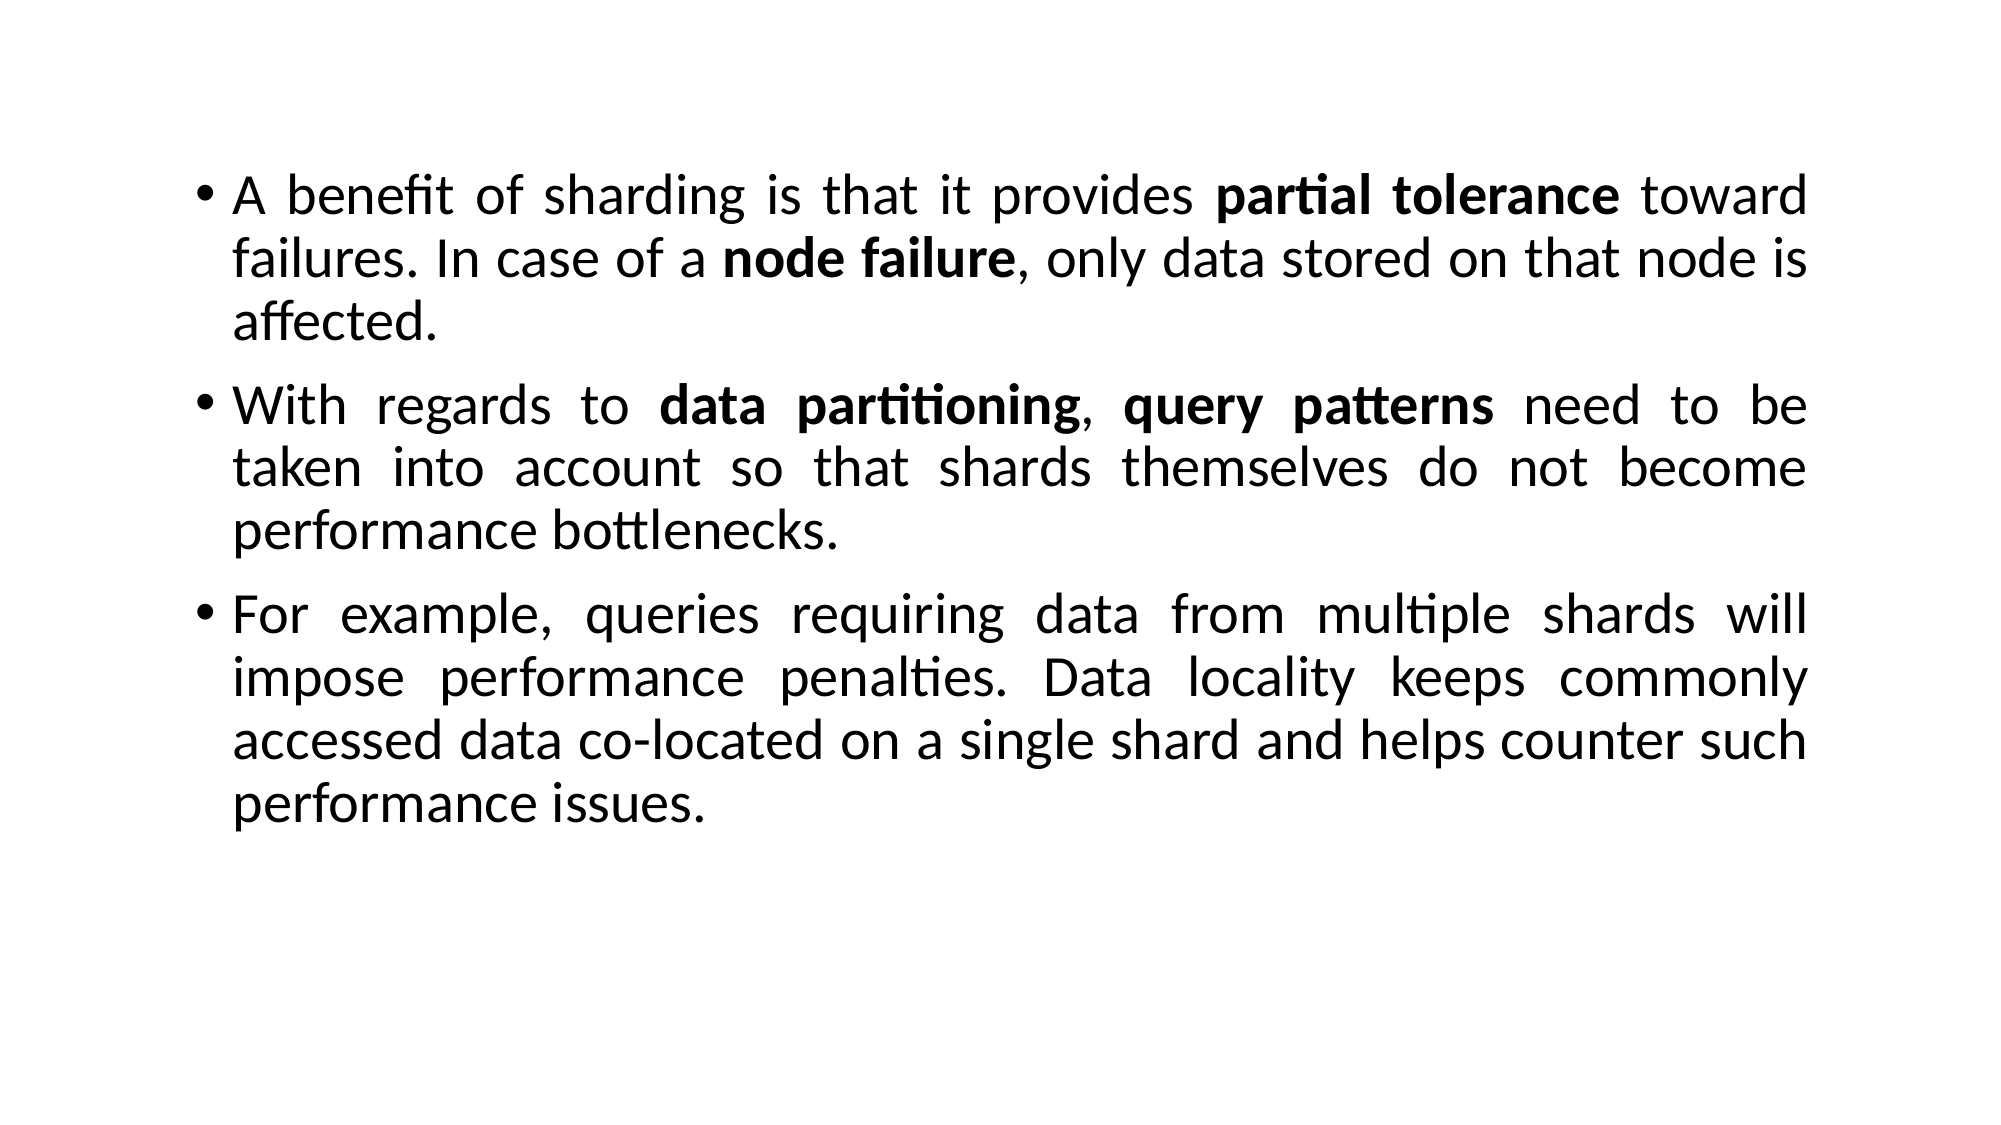

A benefit of sharding is that it provides partial tolerance toward failures. In case of a node failure, only data stored on that node is affected.
With regards to data partitioning, query patterns need to be taken into account so that shards themselves do not become performance bottlenecks.
For example, queries requiring data from multiple shards will impose performance penalties. Data locality keeps commonly accessed data co-located on a single shard and helps counter such performance issues.